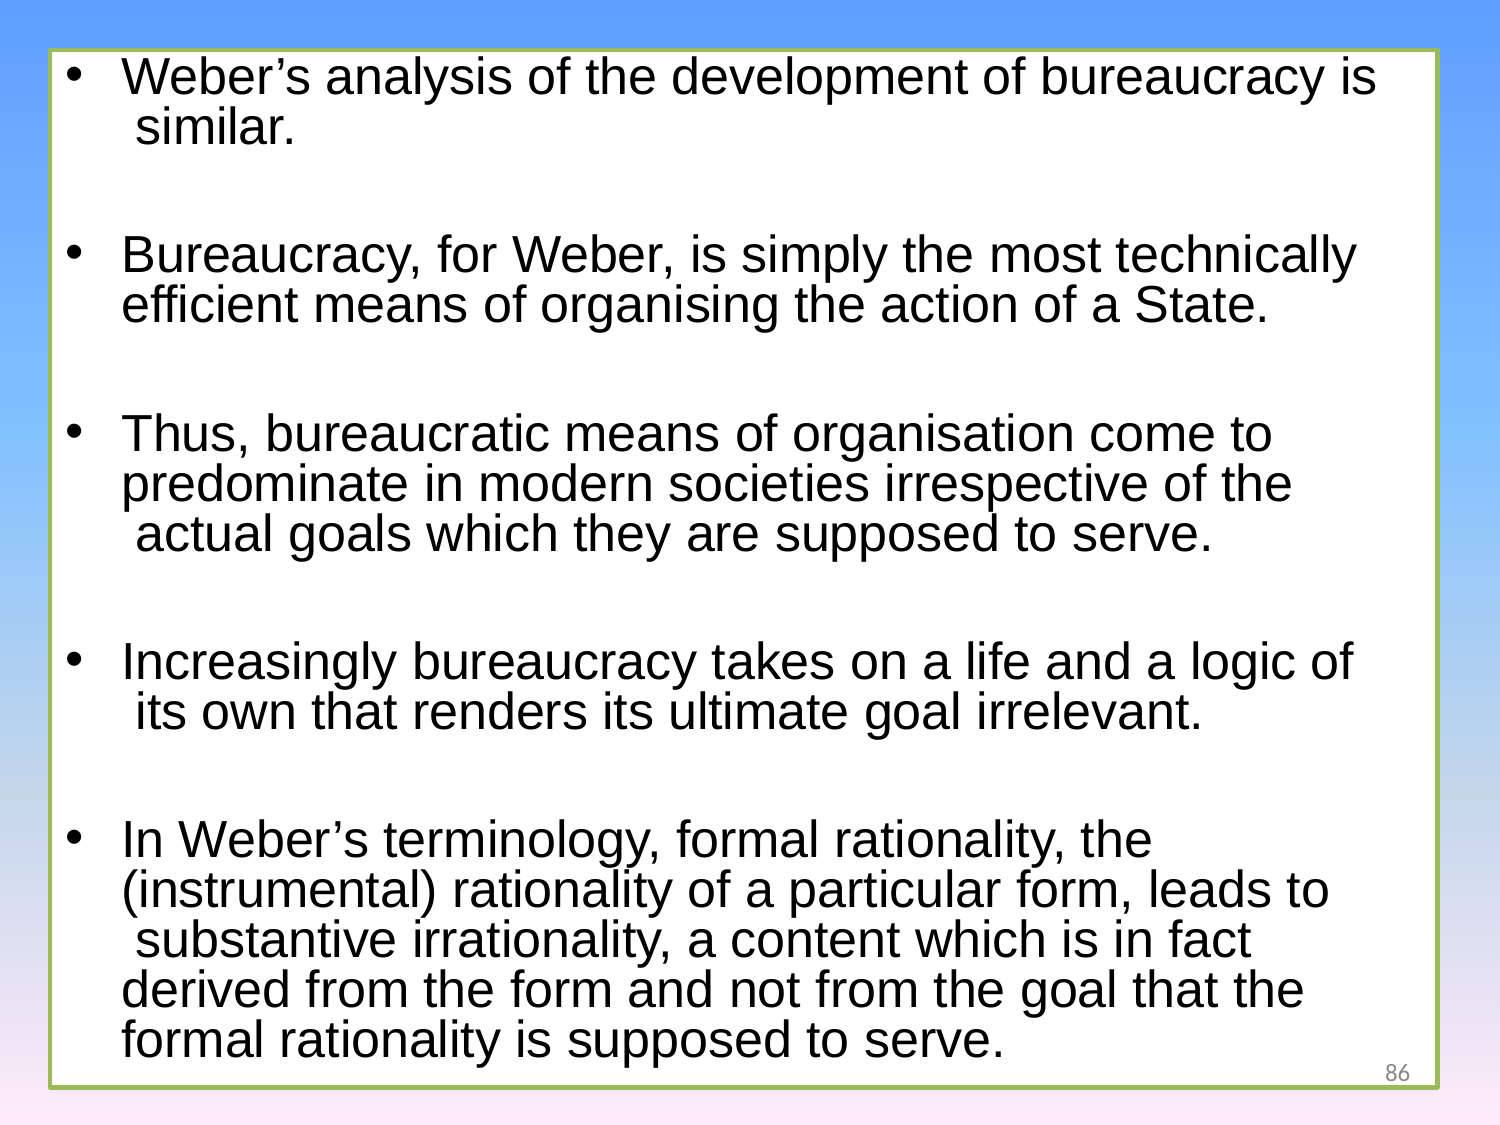

Weber’s analysis of the development of bureaucracy is  similar.

Bureaucracy, for Weber, is simply the most technically  efficient means of organising the action of a State.

Thus, bureaucratic means of organisation come to  predominate in modern societies irrespective of the  actual goals which they are supposed to serve.

Increasingly bureaucracy takes on a life and a logic of  its own that renders its ultimate goal irrelevant.

In Weber’s terminology, formal rationality, the  (instrumental) rationality of a particular form, leads to  substantive irrationality, a content which is in fact  derived from the form and not from the goal that the  formal rationality is supposed to serve.

86